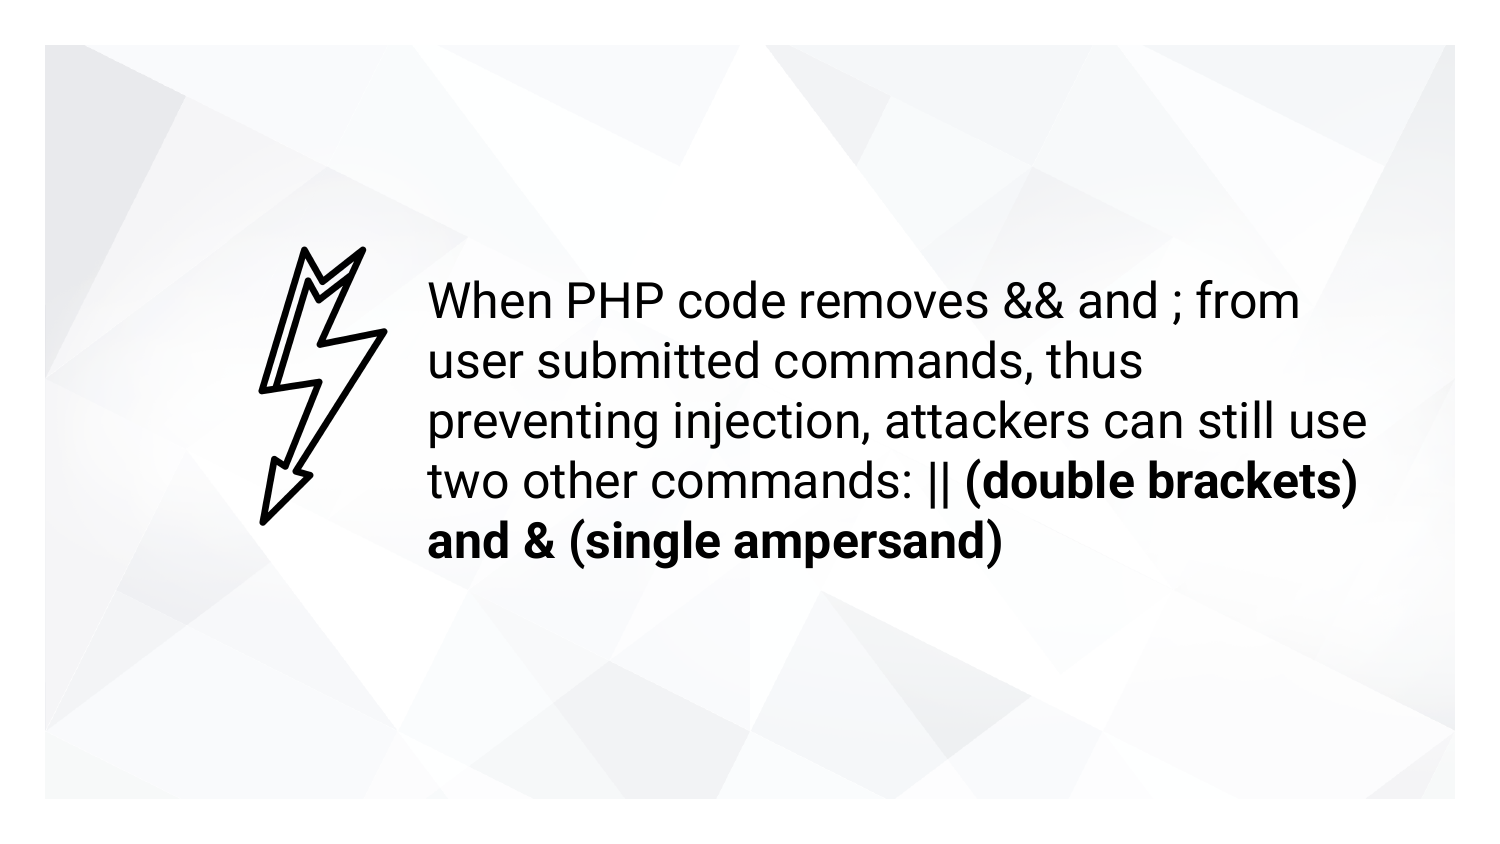

# When PHP code removes && and ; from user submitted commands, thus preventing injection, attackers can still use two other commands: || (double brackets) and & (single ampersand)